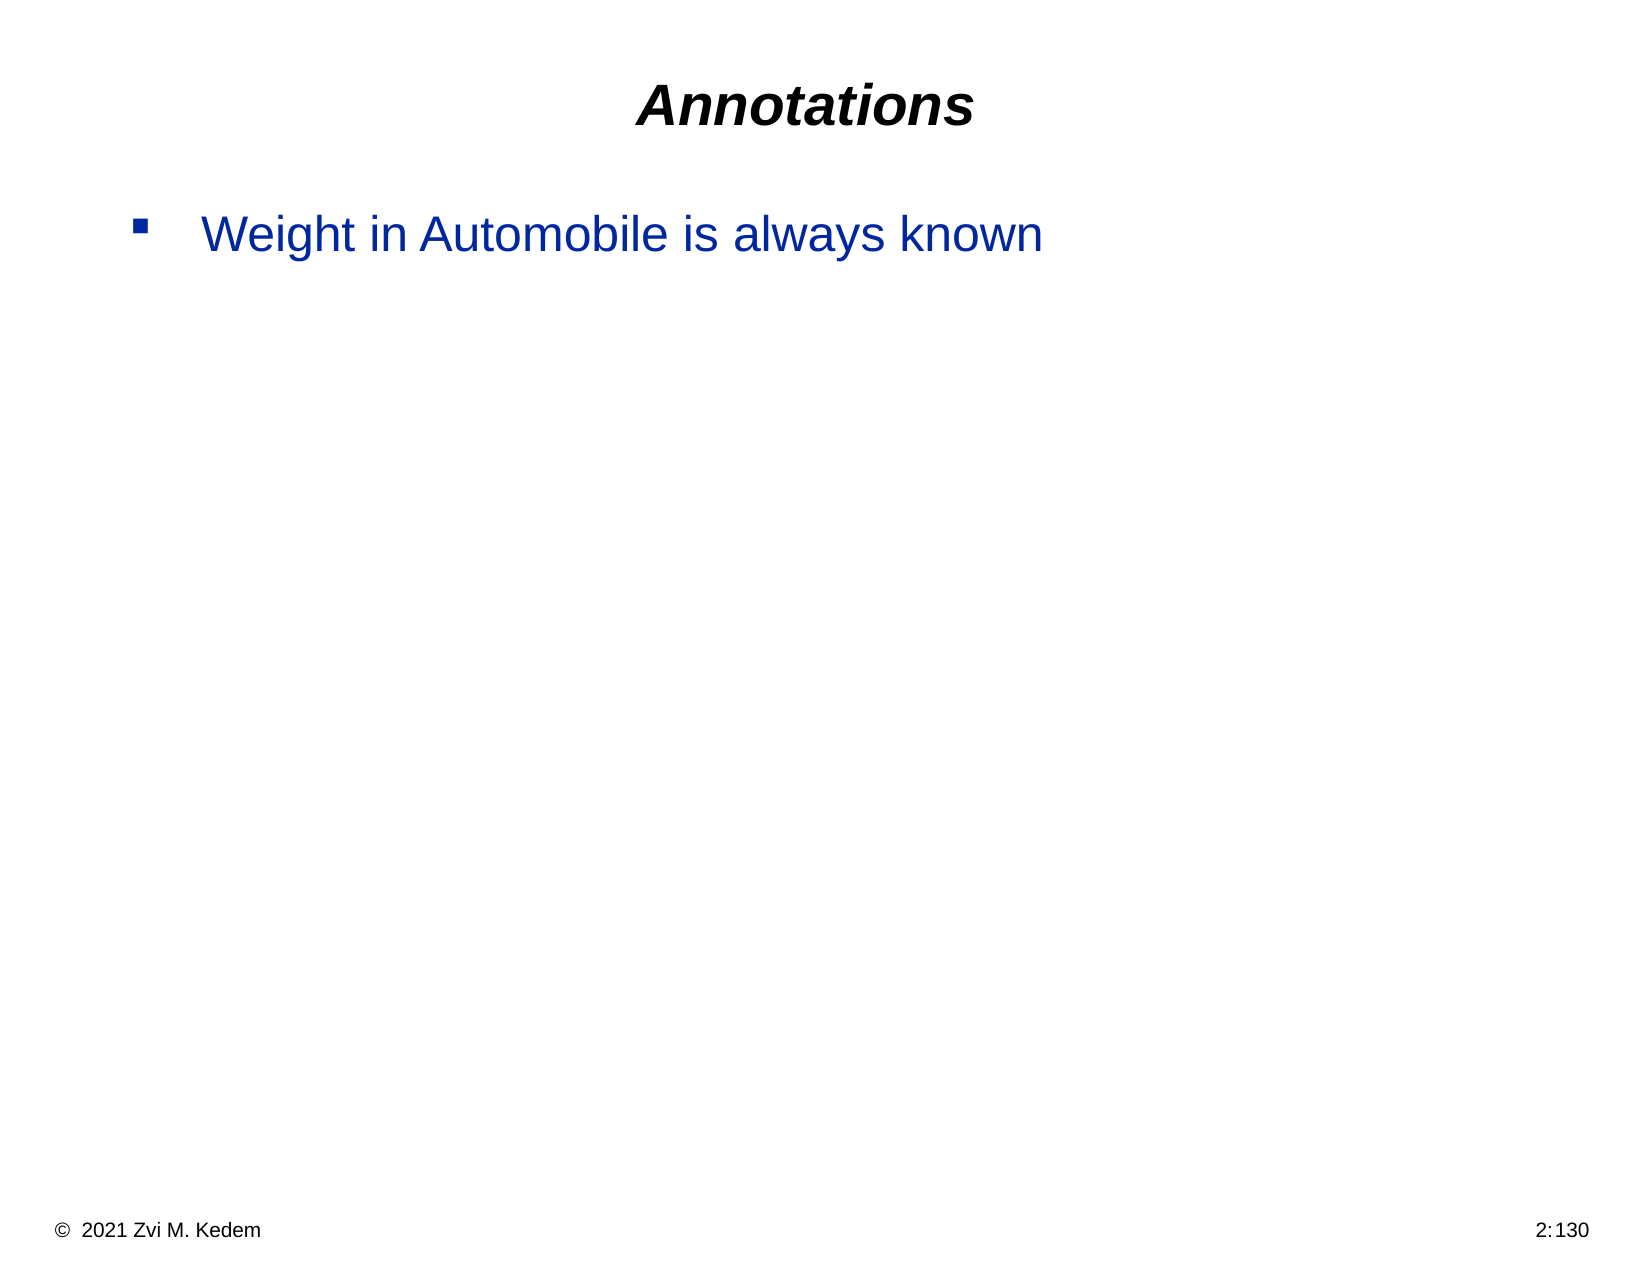

# Annotations
Weight in Automobile is always known